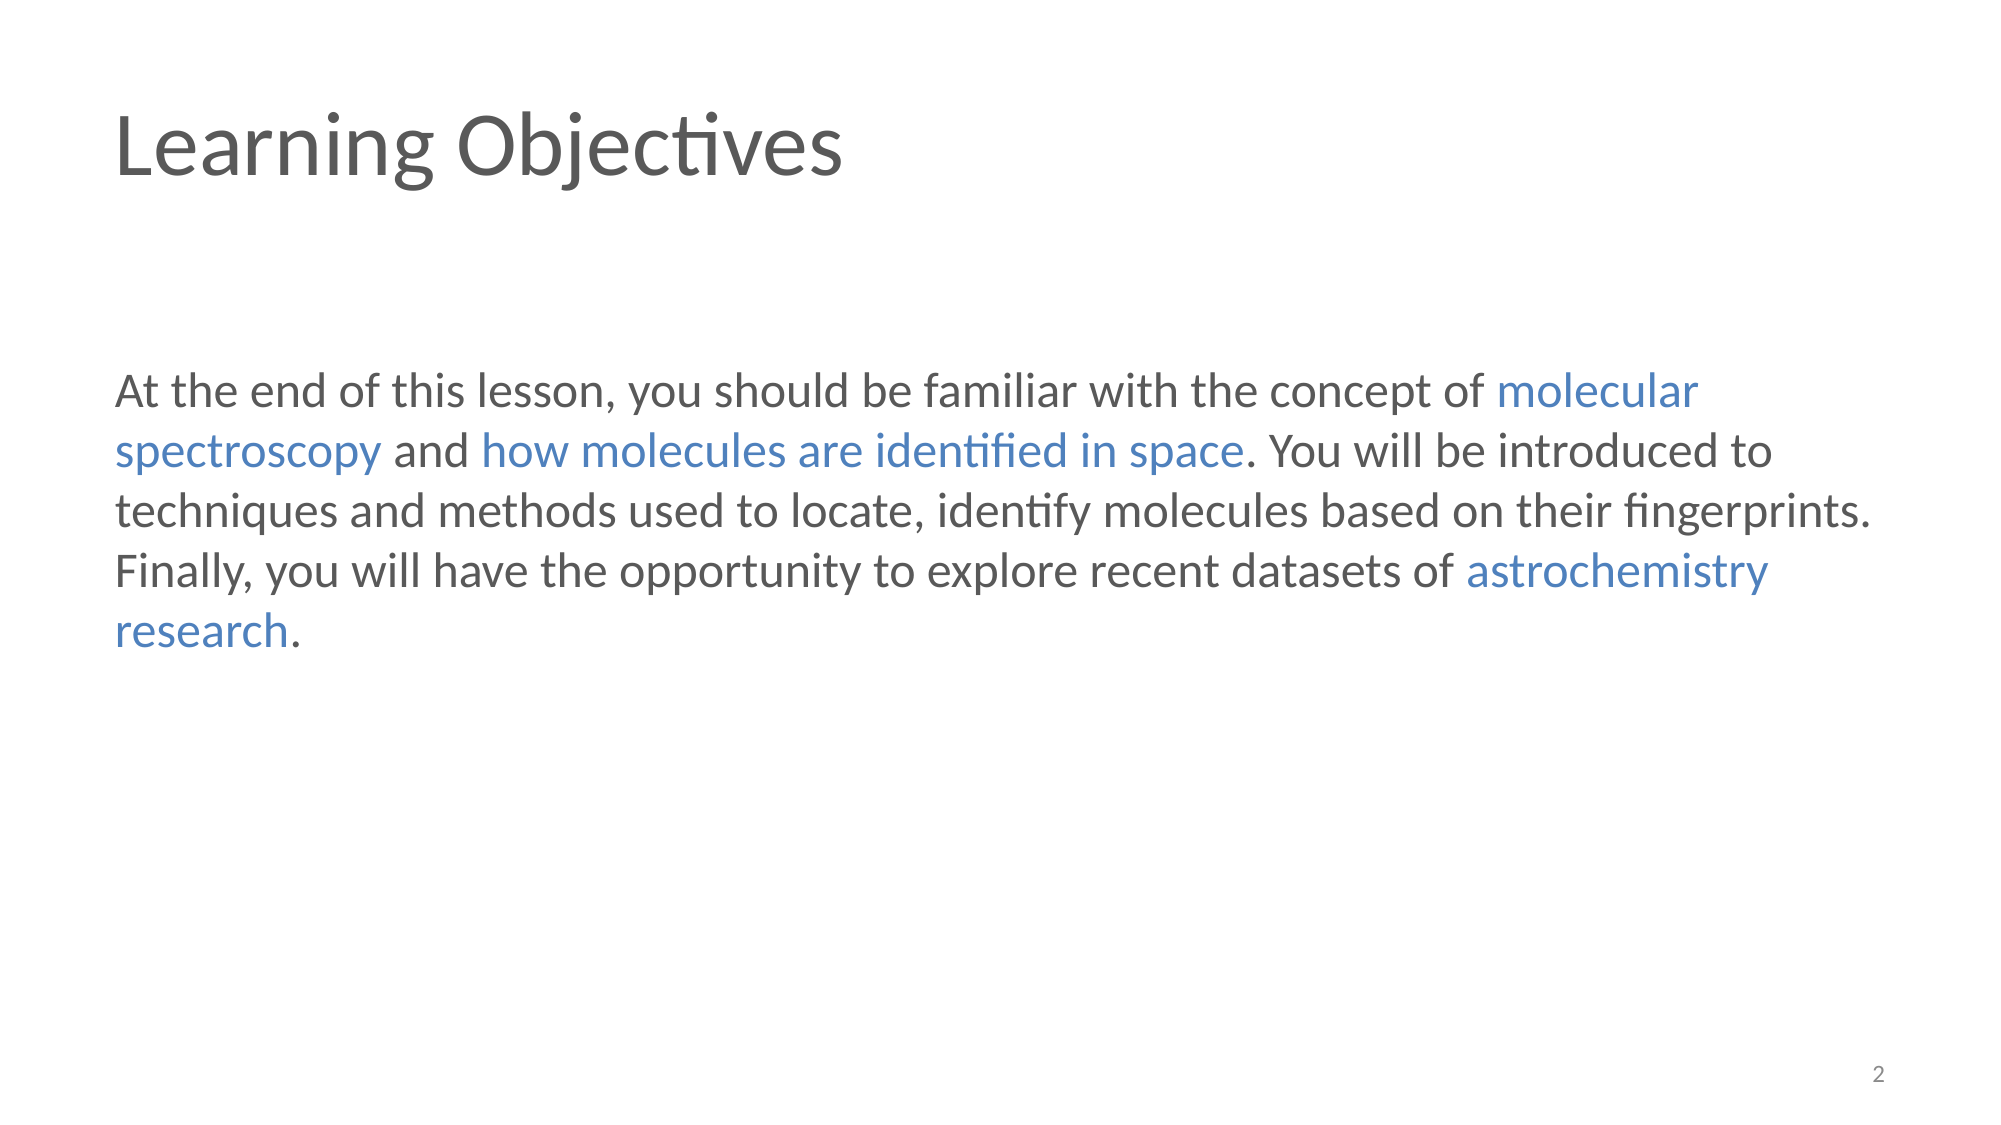

# Learning Objectives
At the end of this lesson, you should be familiar with the concept of molecular spectroscopy and how molecules are identified in space. You will be introduced to techniques and methods used to locate, identify molecules based on their fingerprints. Finally, you will have the opportunity to explore recent datasets of astrochemistry research.
2